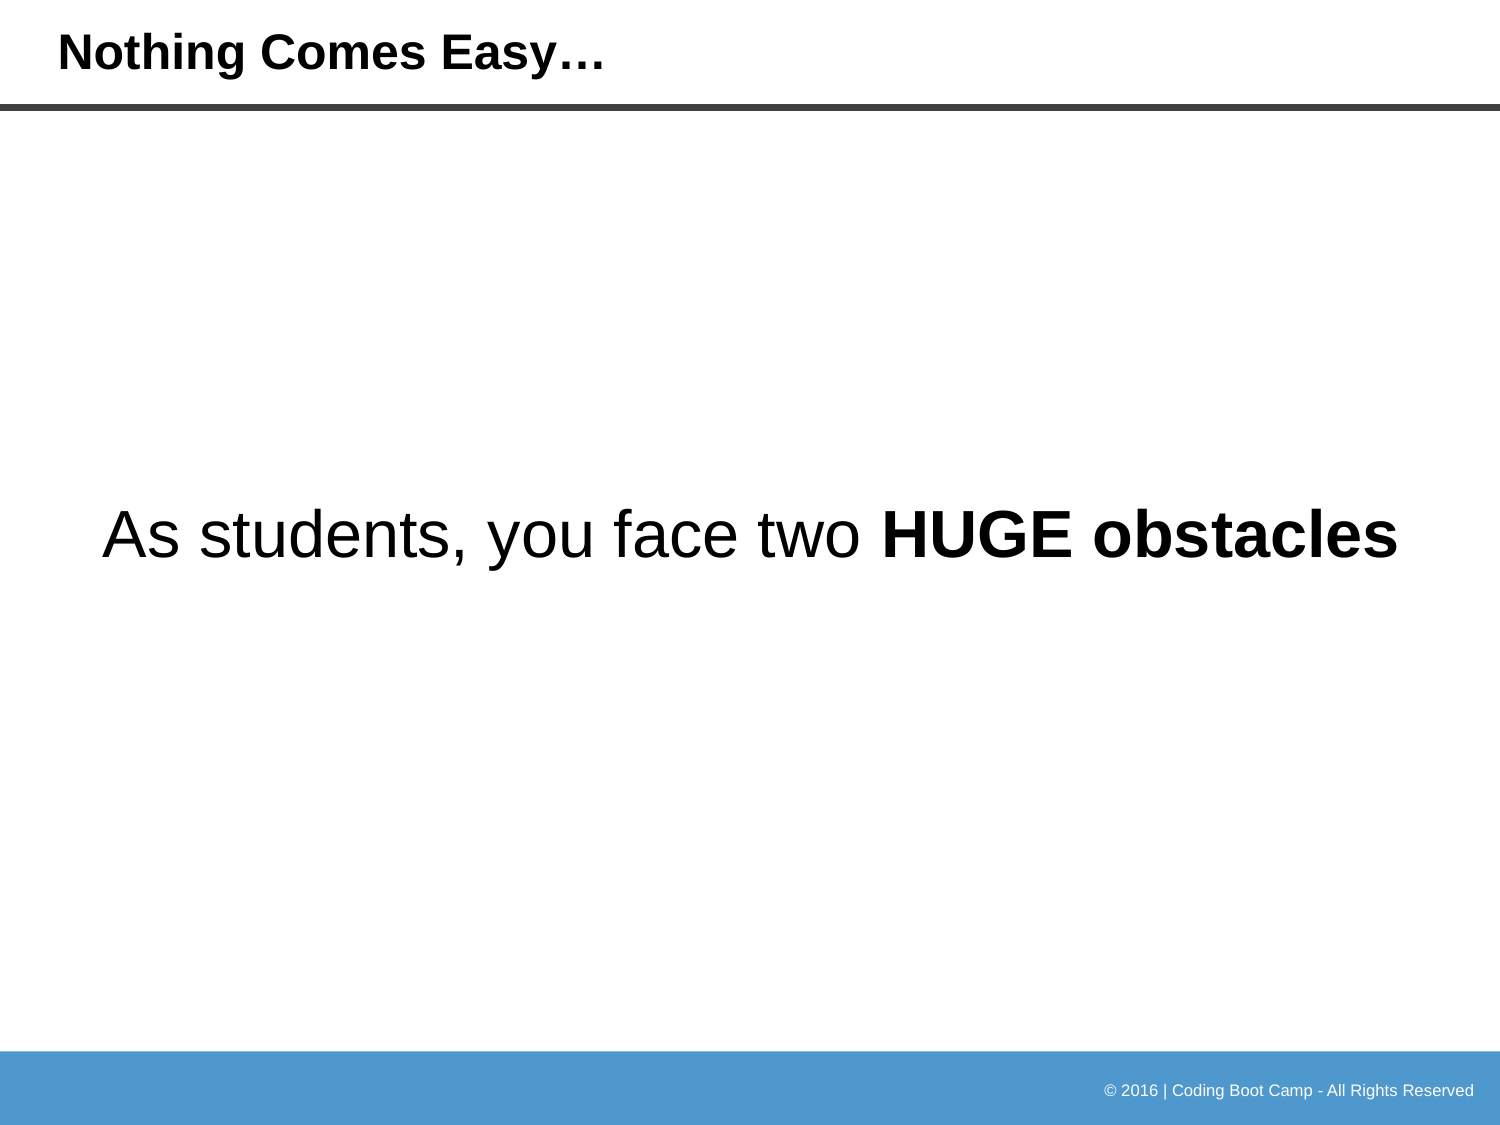

# Nothing Comes Easy…

As students, you face two HUGE obstacles